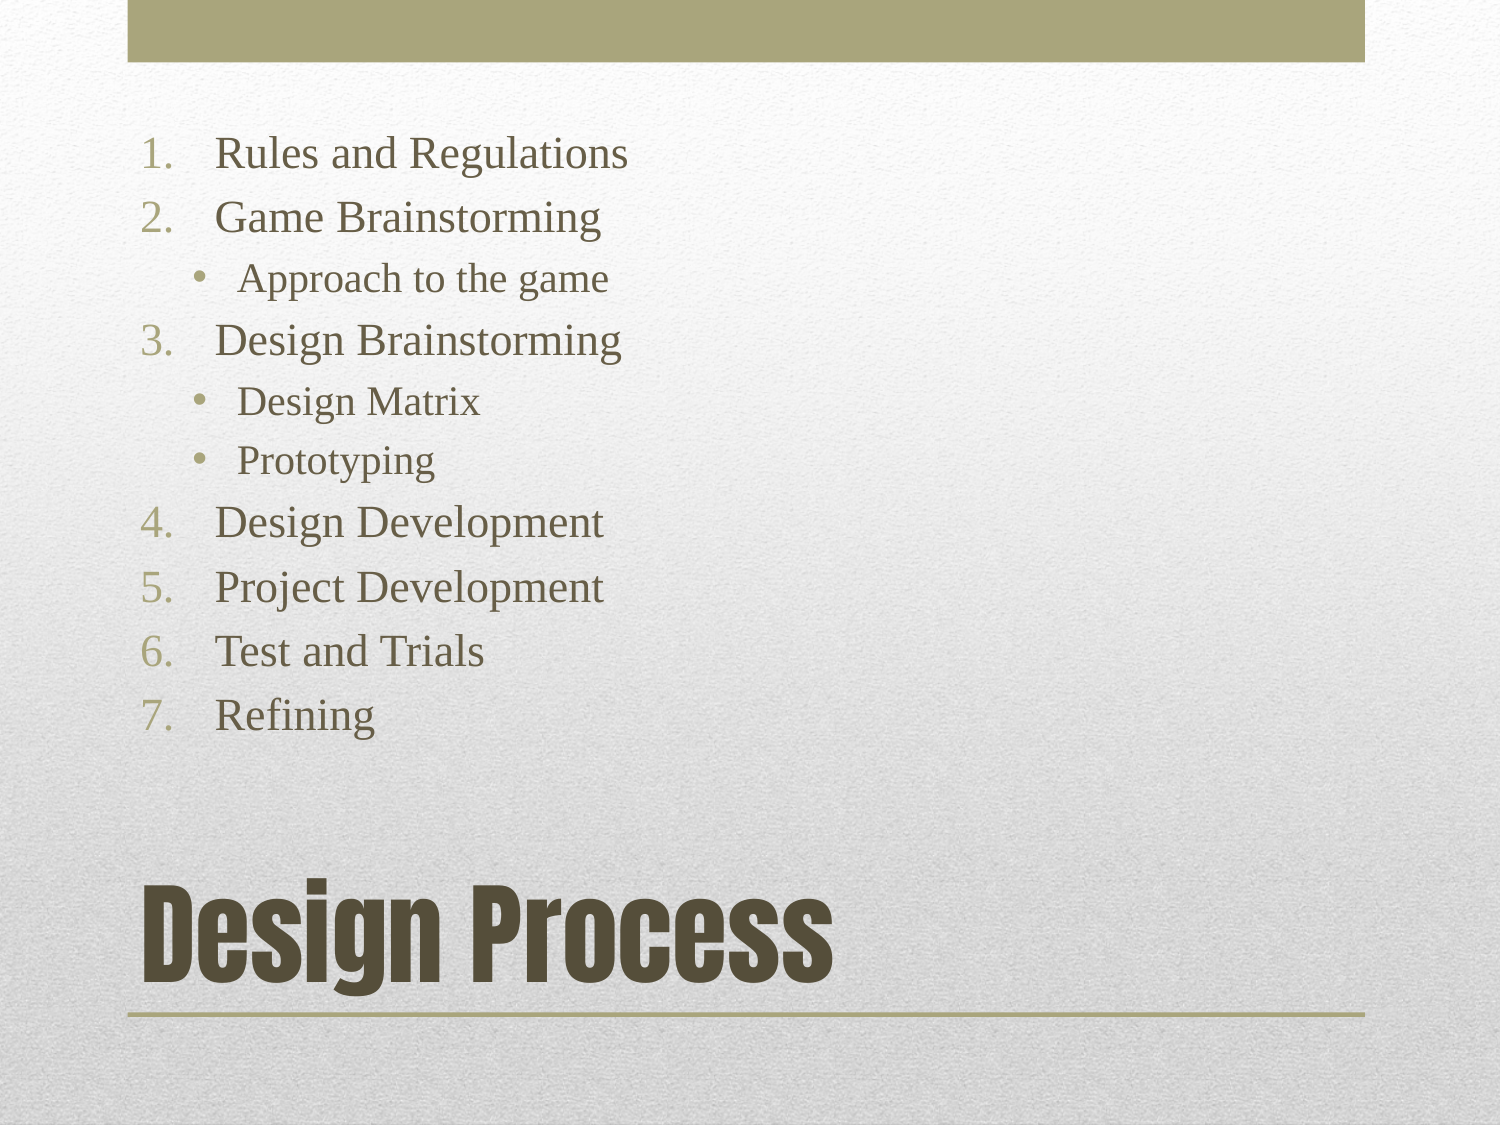

Rules and Regulations
Game Brainstorming
Approach to the game
Design Brainstorming
Design Matrix
Prototyping
Design Development
Project Development
Test and Trials
Refining
# Design Process